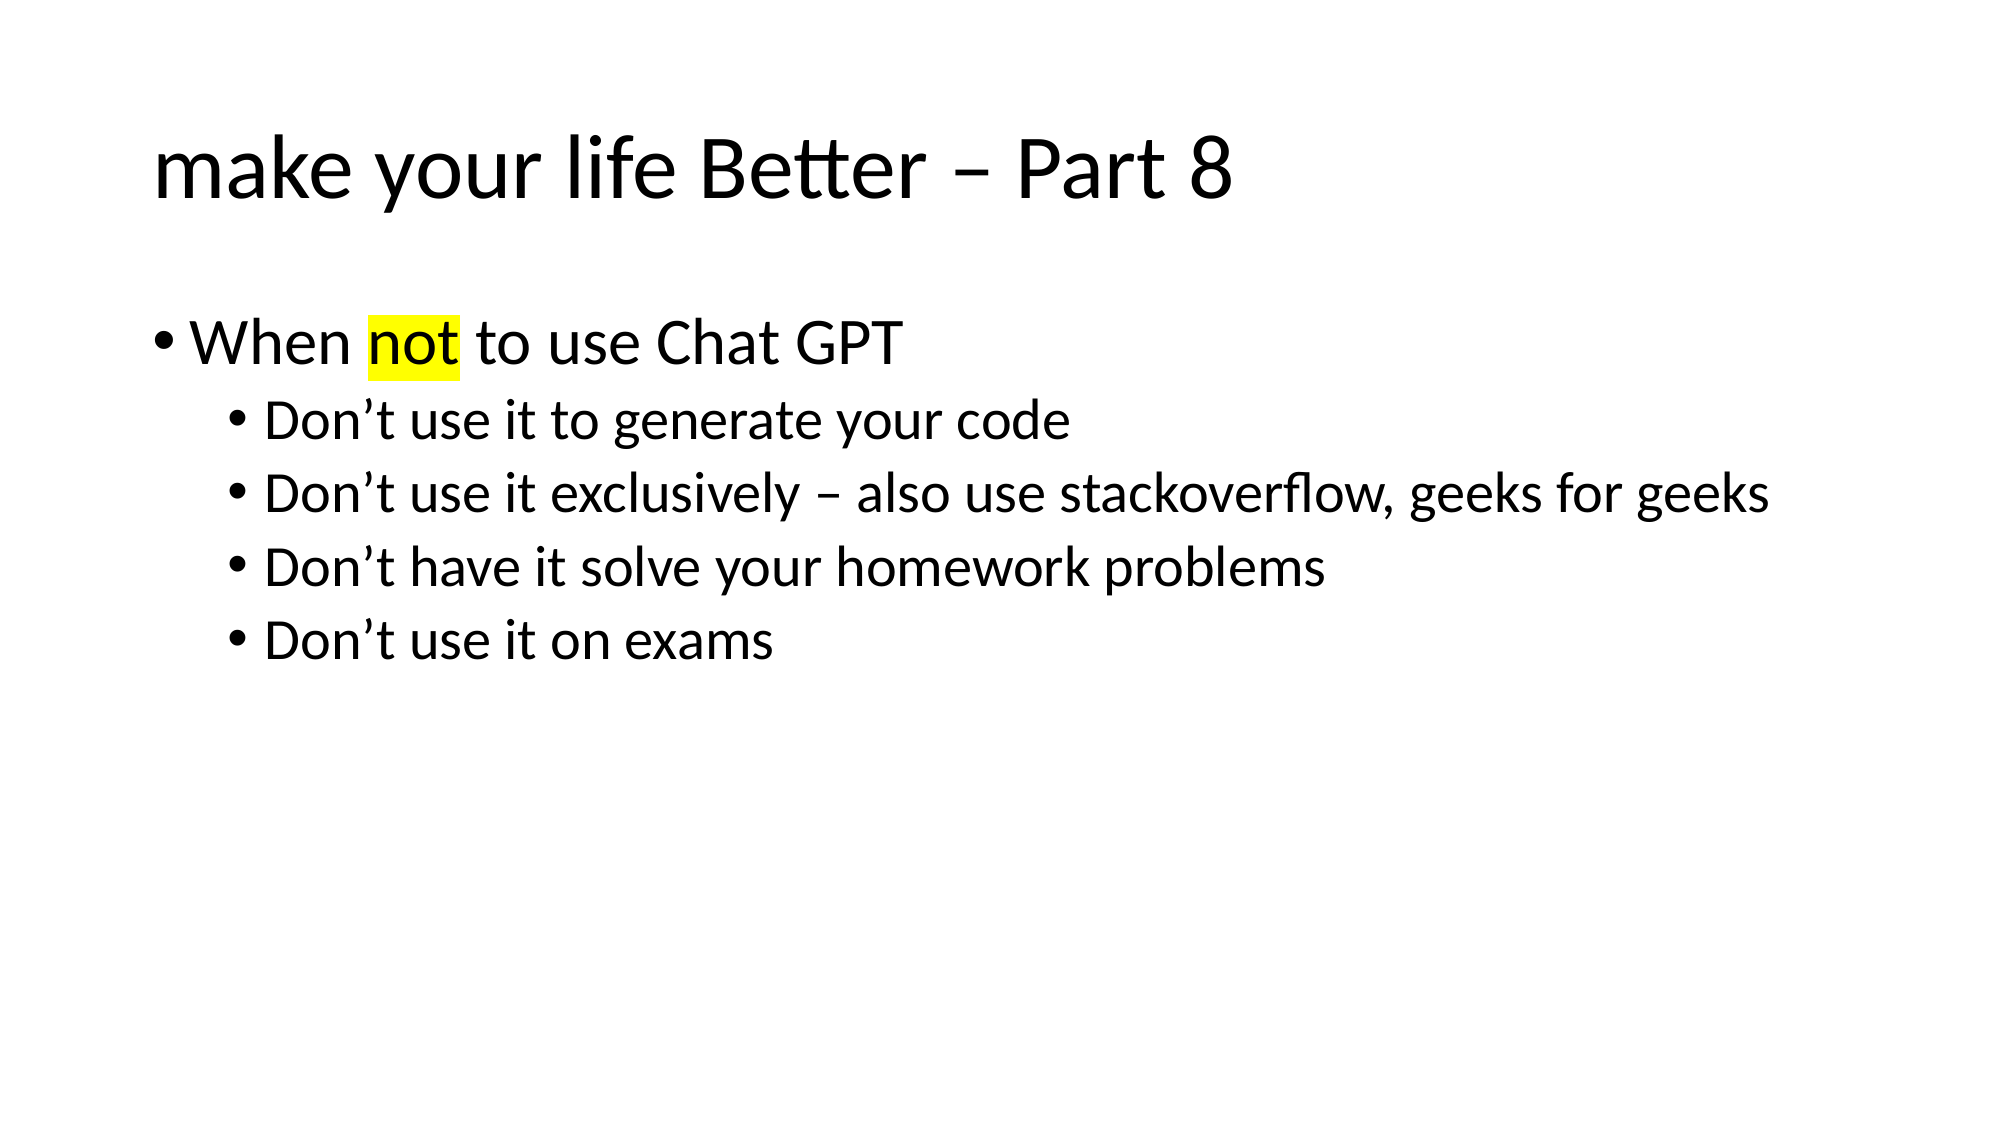

# make your life Better – Part 8
When not to use Chat GPT
Don’t use it to generate your code
Don’t use it exclusively – also use stackoverflow, geeks for geeks
Don’t have it solve your homework problems
Don’t use it on exams